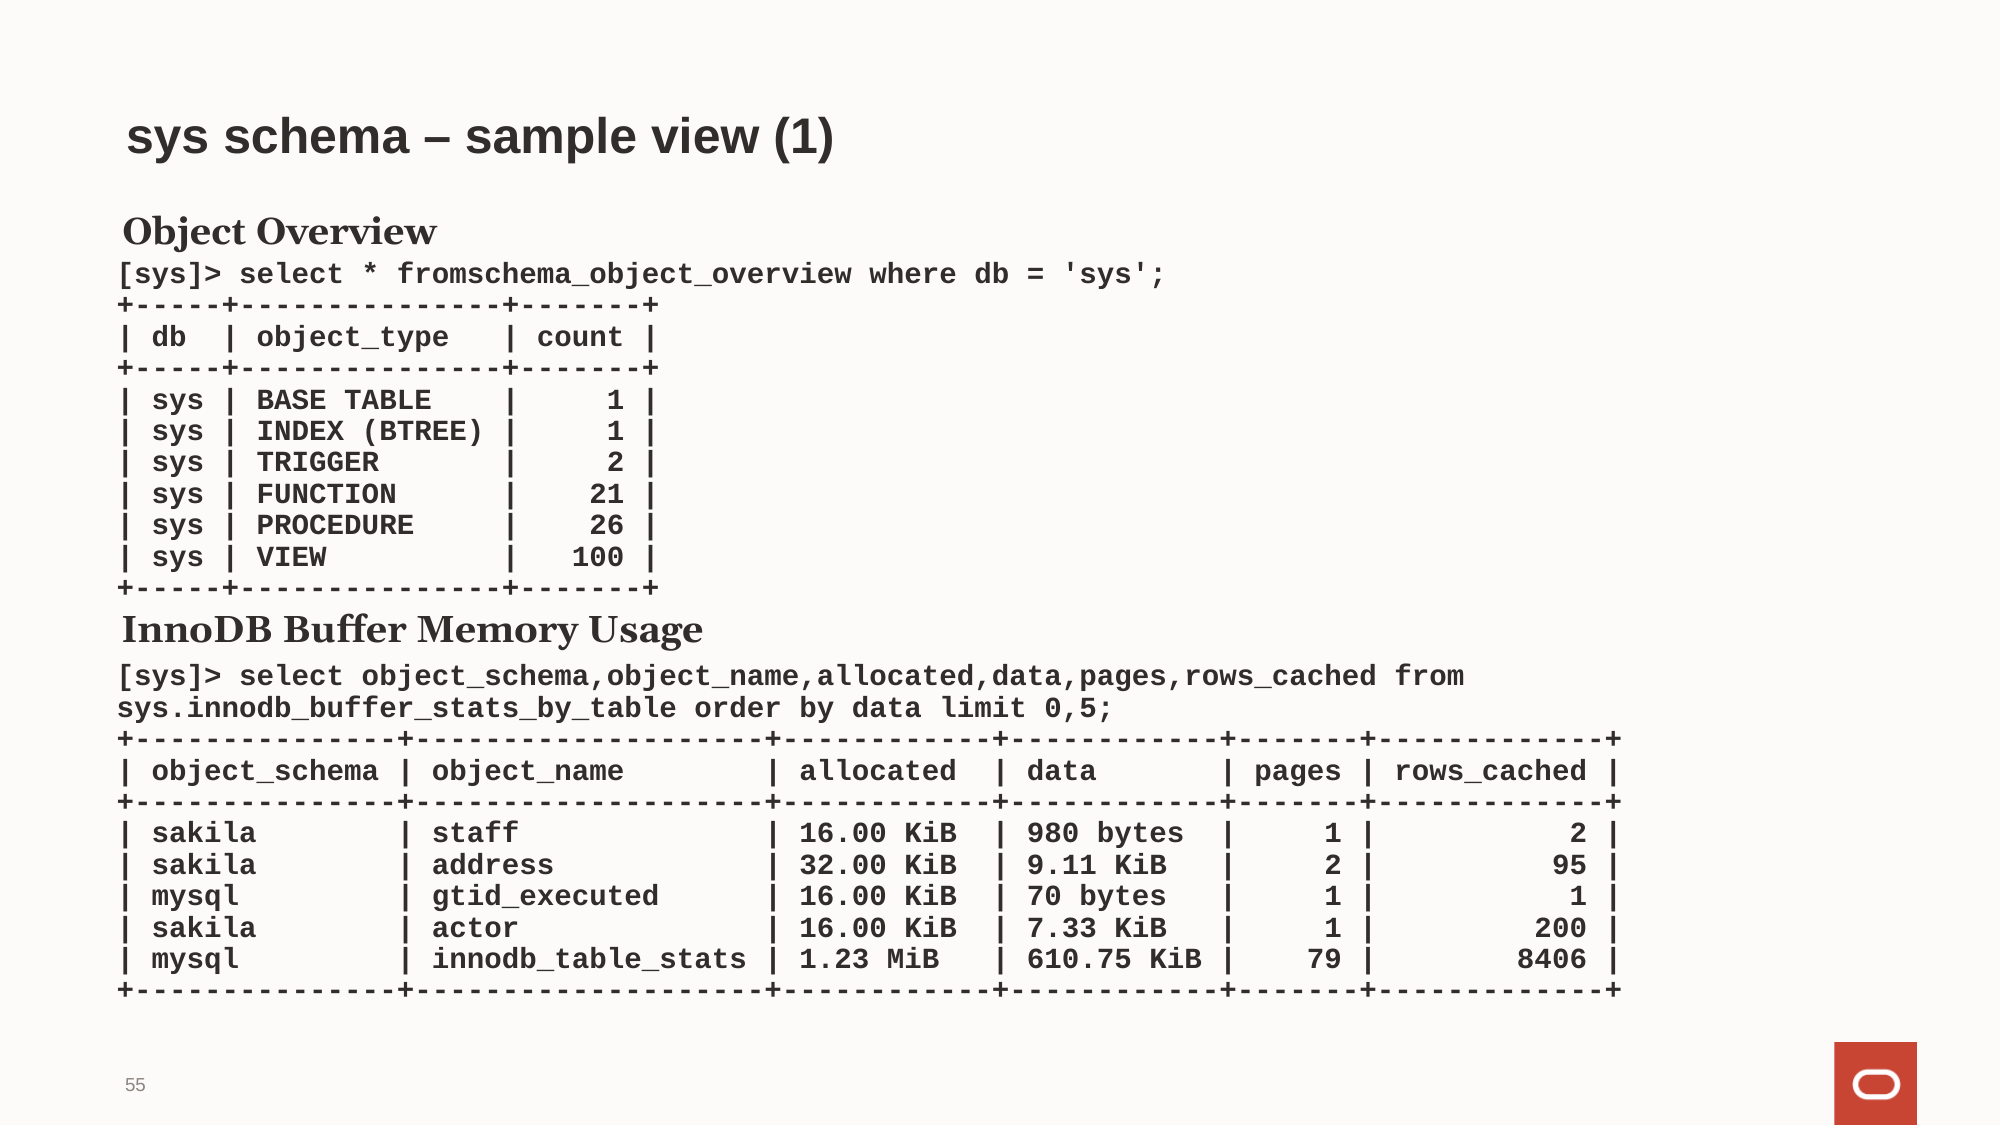

# sys schema – sample view (1)
Object Overview
[sys]> select * fromschema_object_overview where db = 'sys';
+-----+---------------+-------+
| db  | object_type   | count |
+-----+---------------+-------+
| sys | BASE TABLE    |     1 |
| sys | INDEX (BTREE) |     1 |
| sys | TRIGGER       |     2 |
| sys | FUNCTION      |    21 |
| sys | PROCEDURE     |    26 |
| sys | VIEW          |   100 |
+-----+---------------+-------+
InnoDB Buffer Memory Usage
[sys]> select object_schema,object_name,allocated,data,pages,rows_cached from sys.innodb_buffer_stats_by_table order by data limit 0,5;
+---------------+--------------------+------------+------------+-------+-------------+
| object_schema | object_name        | allocated  | data       | pages | rows_cached |
+---------------+--------------------+------------+------------+-------+-------------+
| sakila        | staff              | 16.00 KiB  | 980 bytes  |     1 |           2 |
| sakila        | address            | 32.00 KiB  | 9.11 KiB   |     2 |          95 |
| mysql         | gtid_executed      | 16.00 KiB  | 70 bytes   |     1 |           1 |
| sakila        | actor              | 16.00 KiB  | 7.33 KiB   |     1 |         200 |
| mysql         | innodb_table_stats | 1.23 MiB   | 610.75 KiB |    79 |        8406 |
+---------------+--------------------+------------+------------+-------+-------------+
55